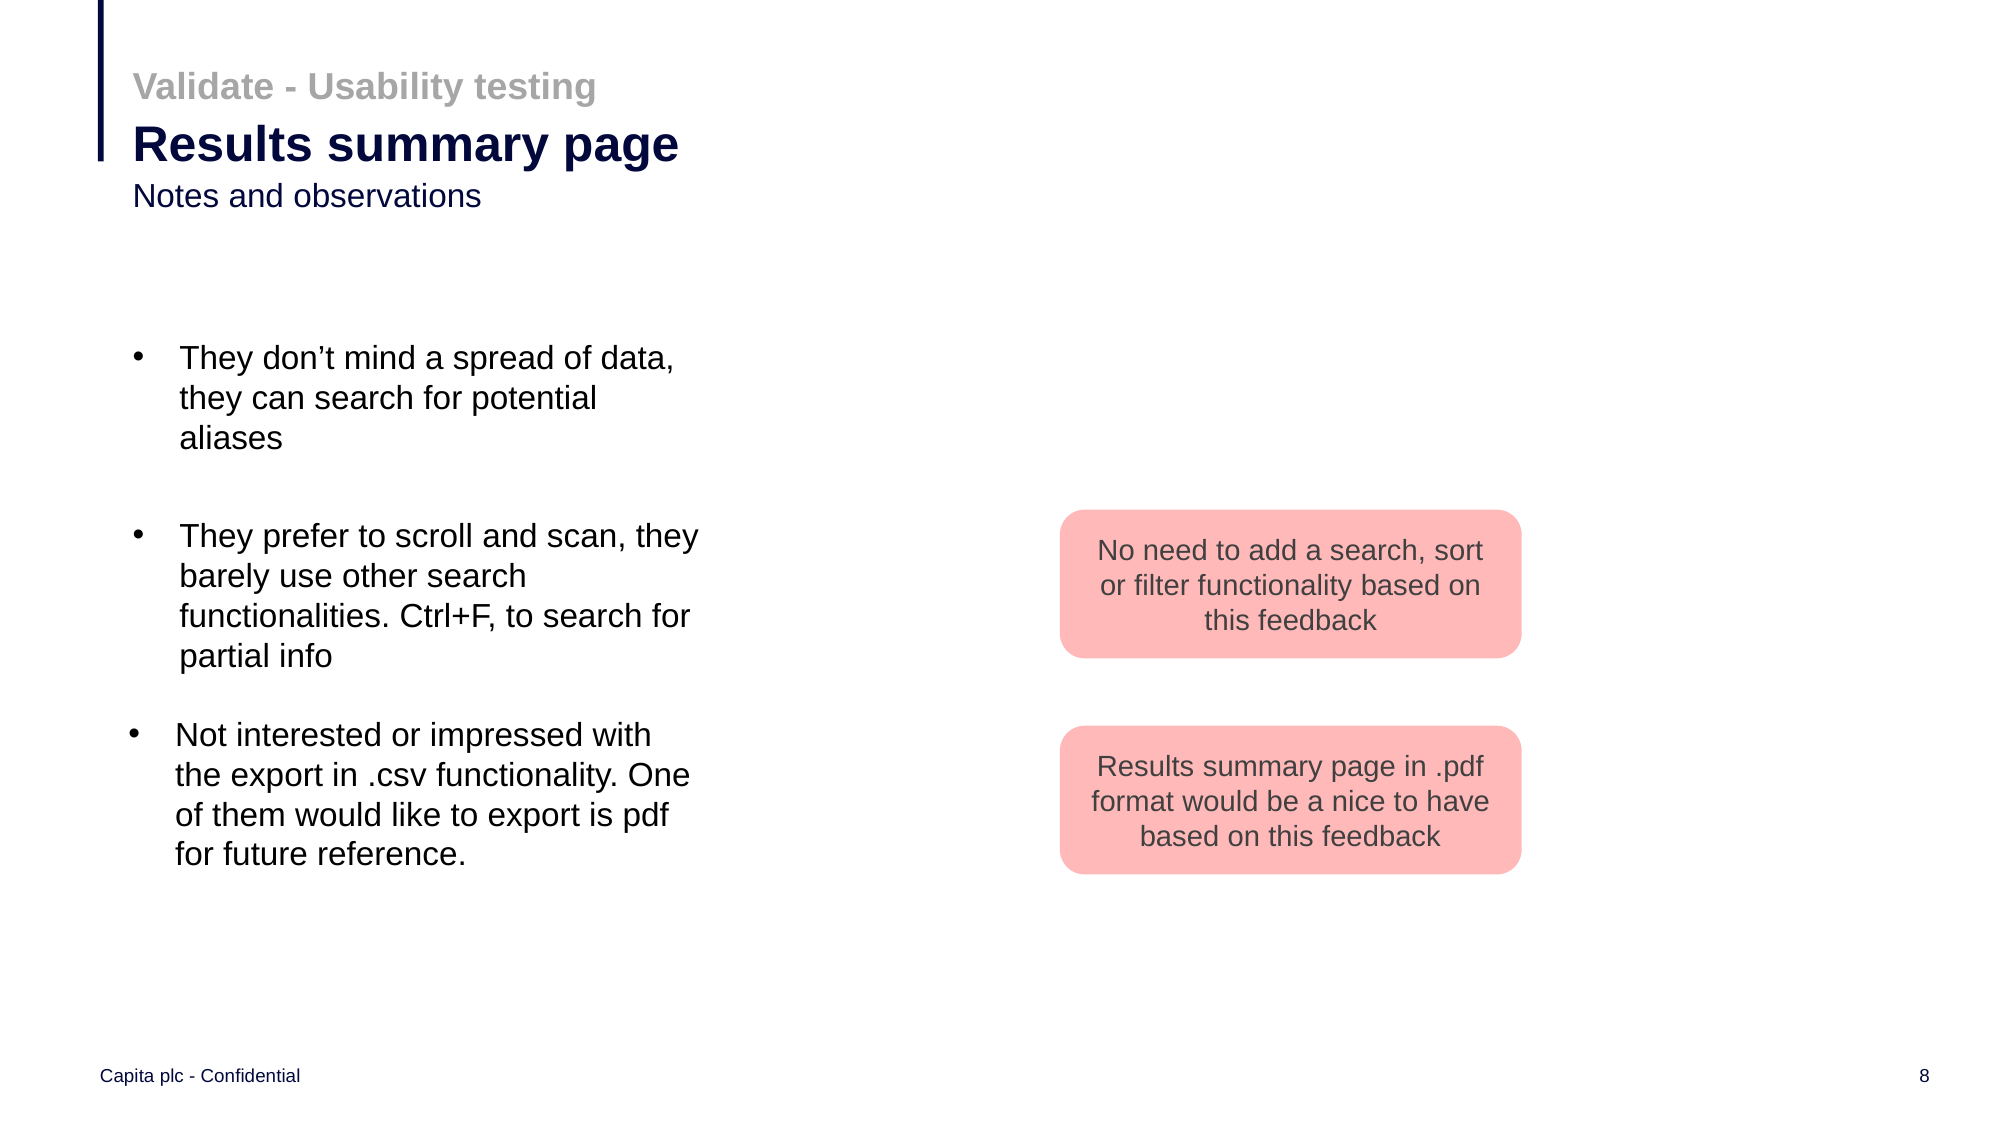

Validate - Usability testing
# Results summary page
Notes and observations
They don’t mind a spread of data, they can search for potential aliases
No need to add a search, sort or filter functionality based on this feedback
They prefer to scroll and scan, they barely use other search functionalities. Ctrl+F, to search for partial info
Not interested or impressed with the export in .csv functionality. One of them would like to export is pdf for future reference.
Results summary page in .pdf format would be a nice to have based on this feedback
Capita plc - Confidential
8